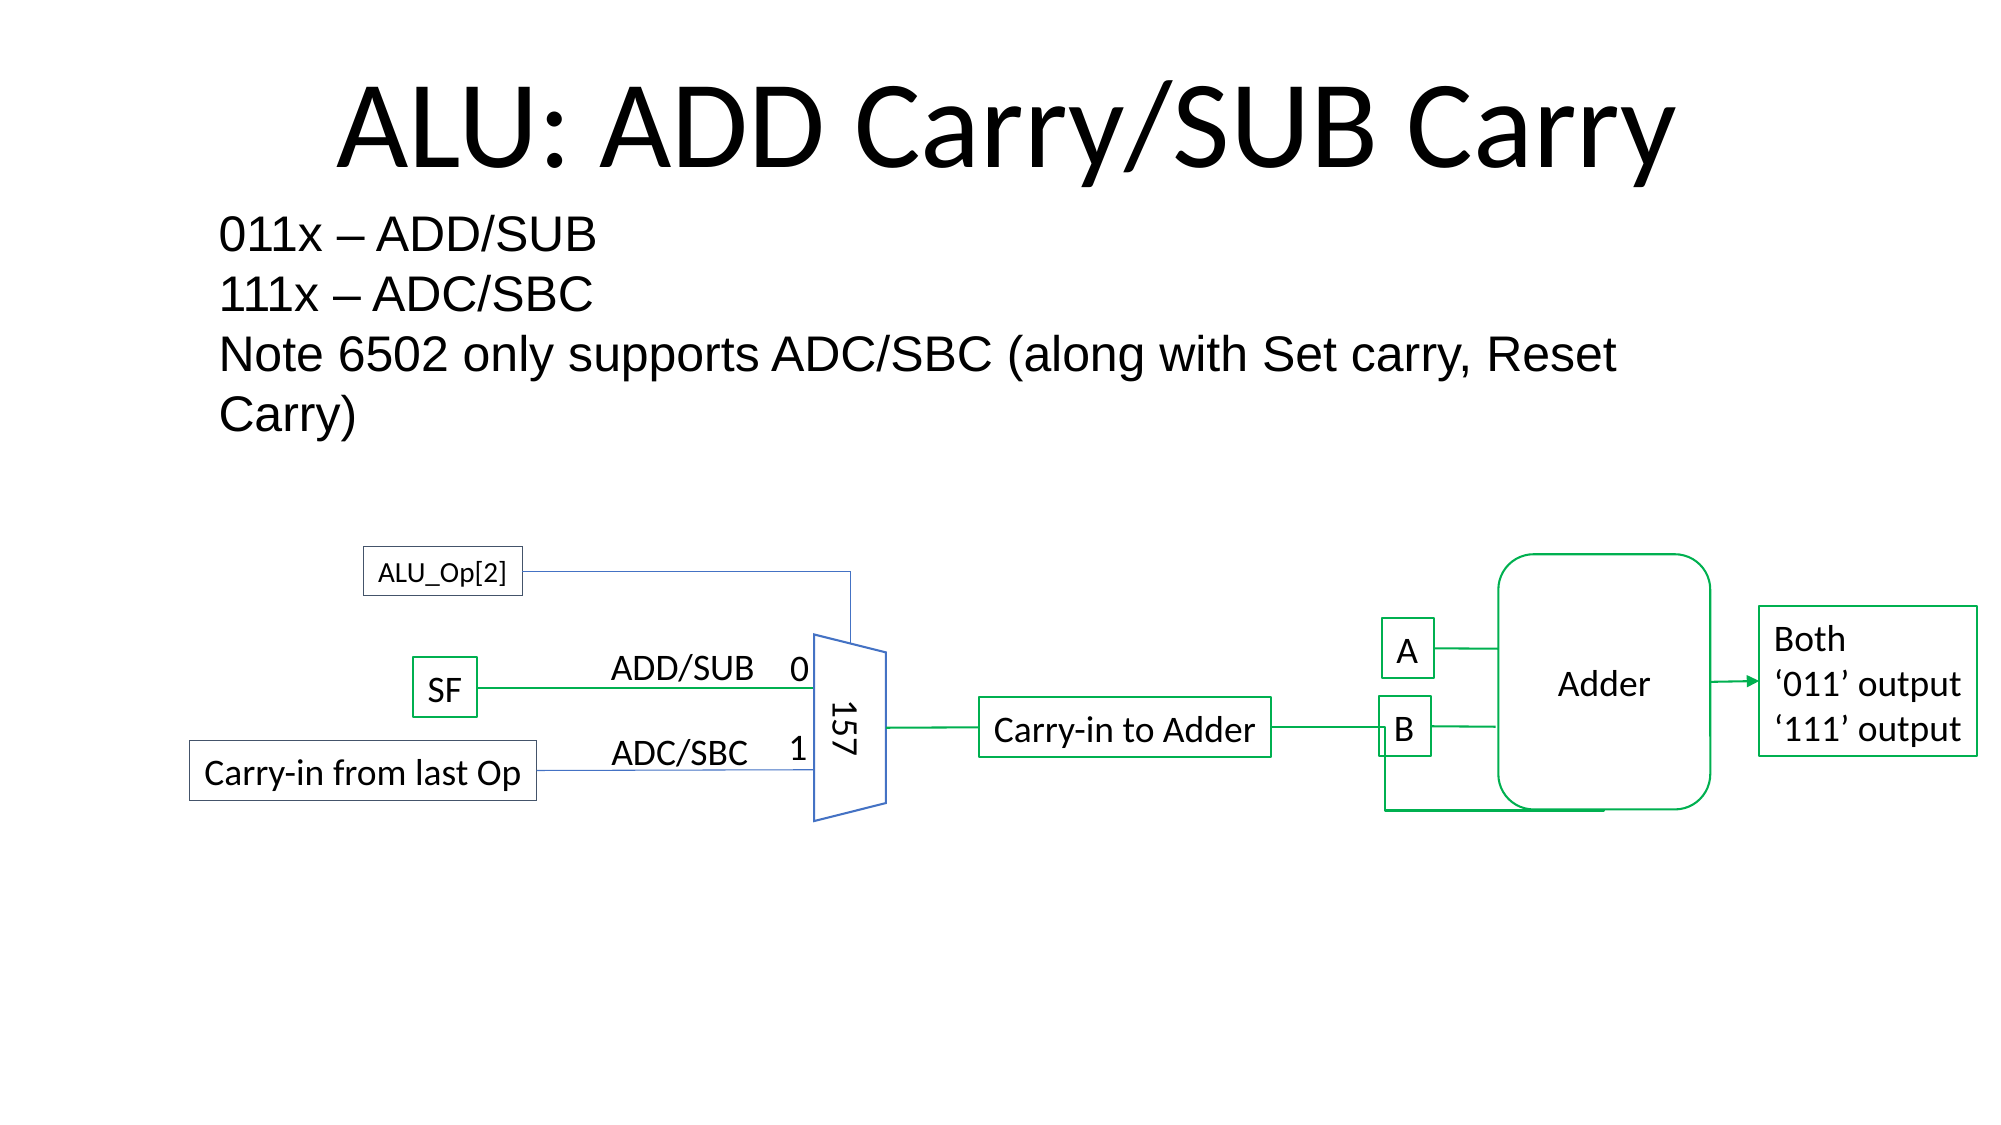

# ALU: ADD Carry/SUB Carry
011x – ADD/SUB
111x – ADC/SBC
Note 6502 only supports ADC/SBC (along with Set carry, Reset Carry)
ALU_Op[2]
Adder
Both
‘011’ output
‘111’ output
A
ADD/SUB
0
SF
157
B
Carry-in to Adder
1
ADC/SBC
Carry-in from last Op